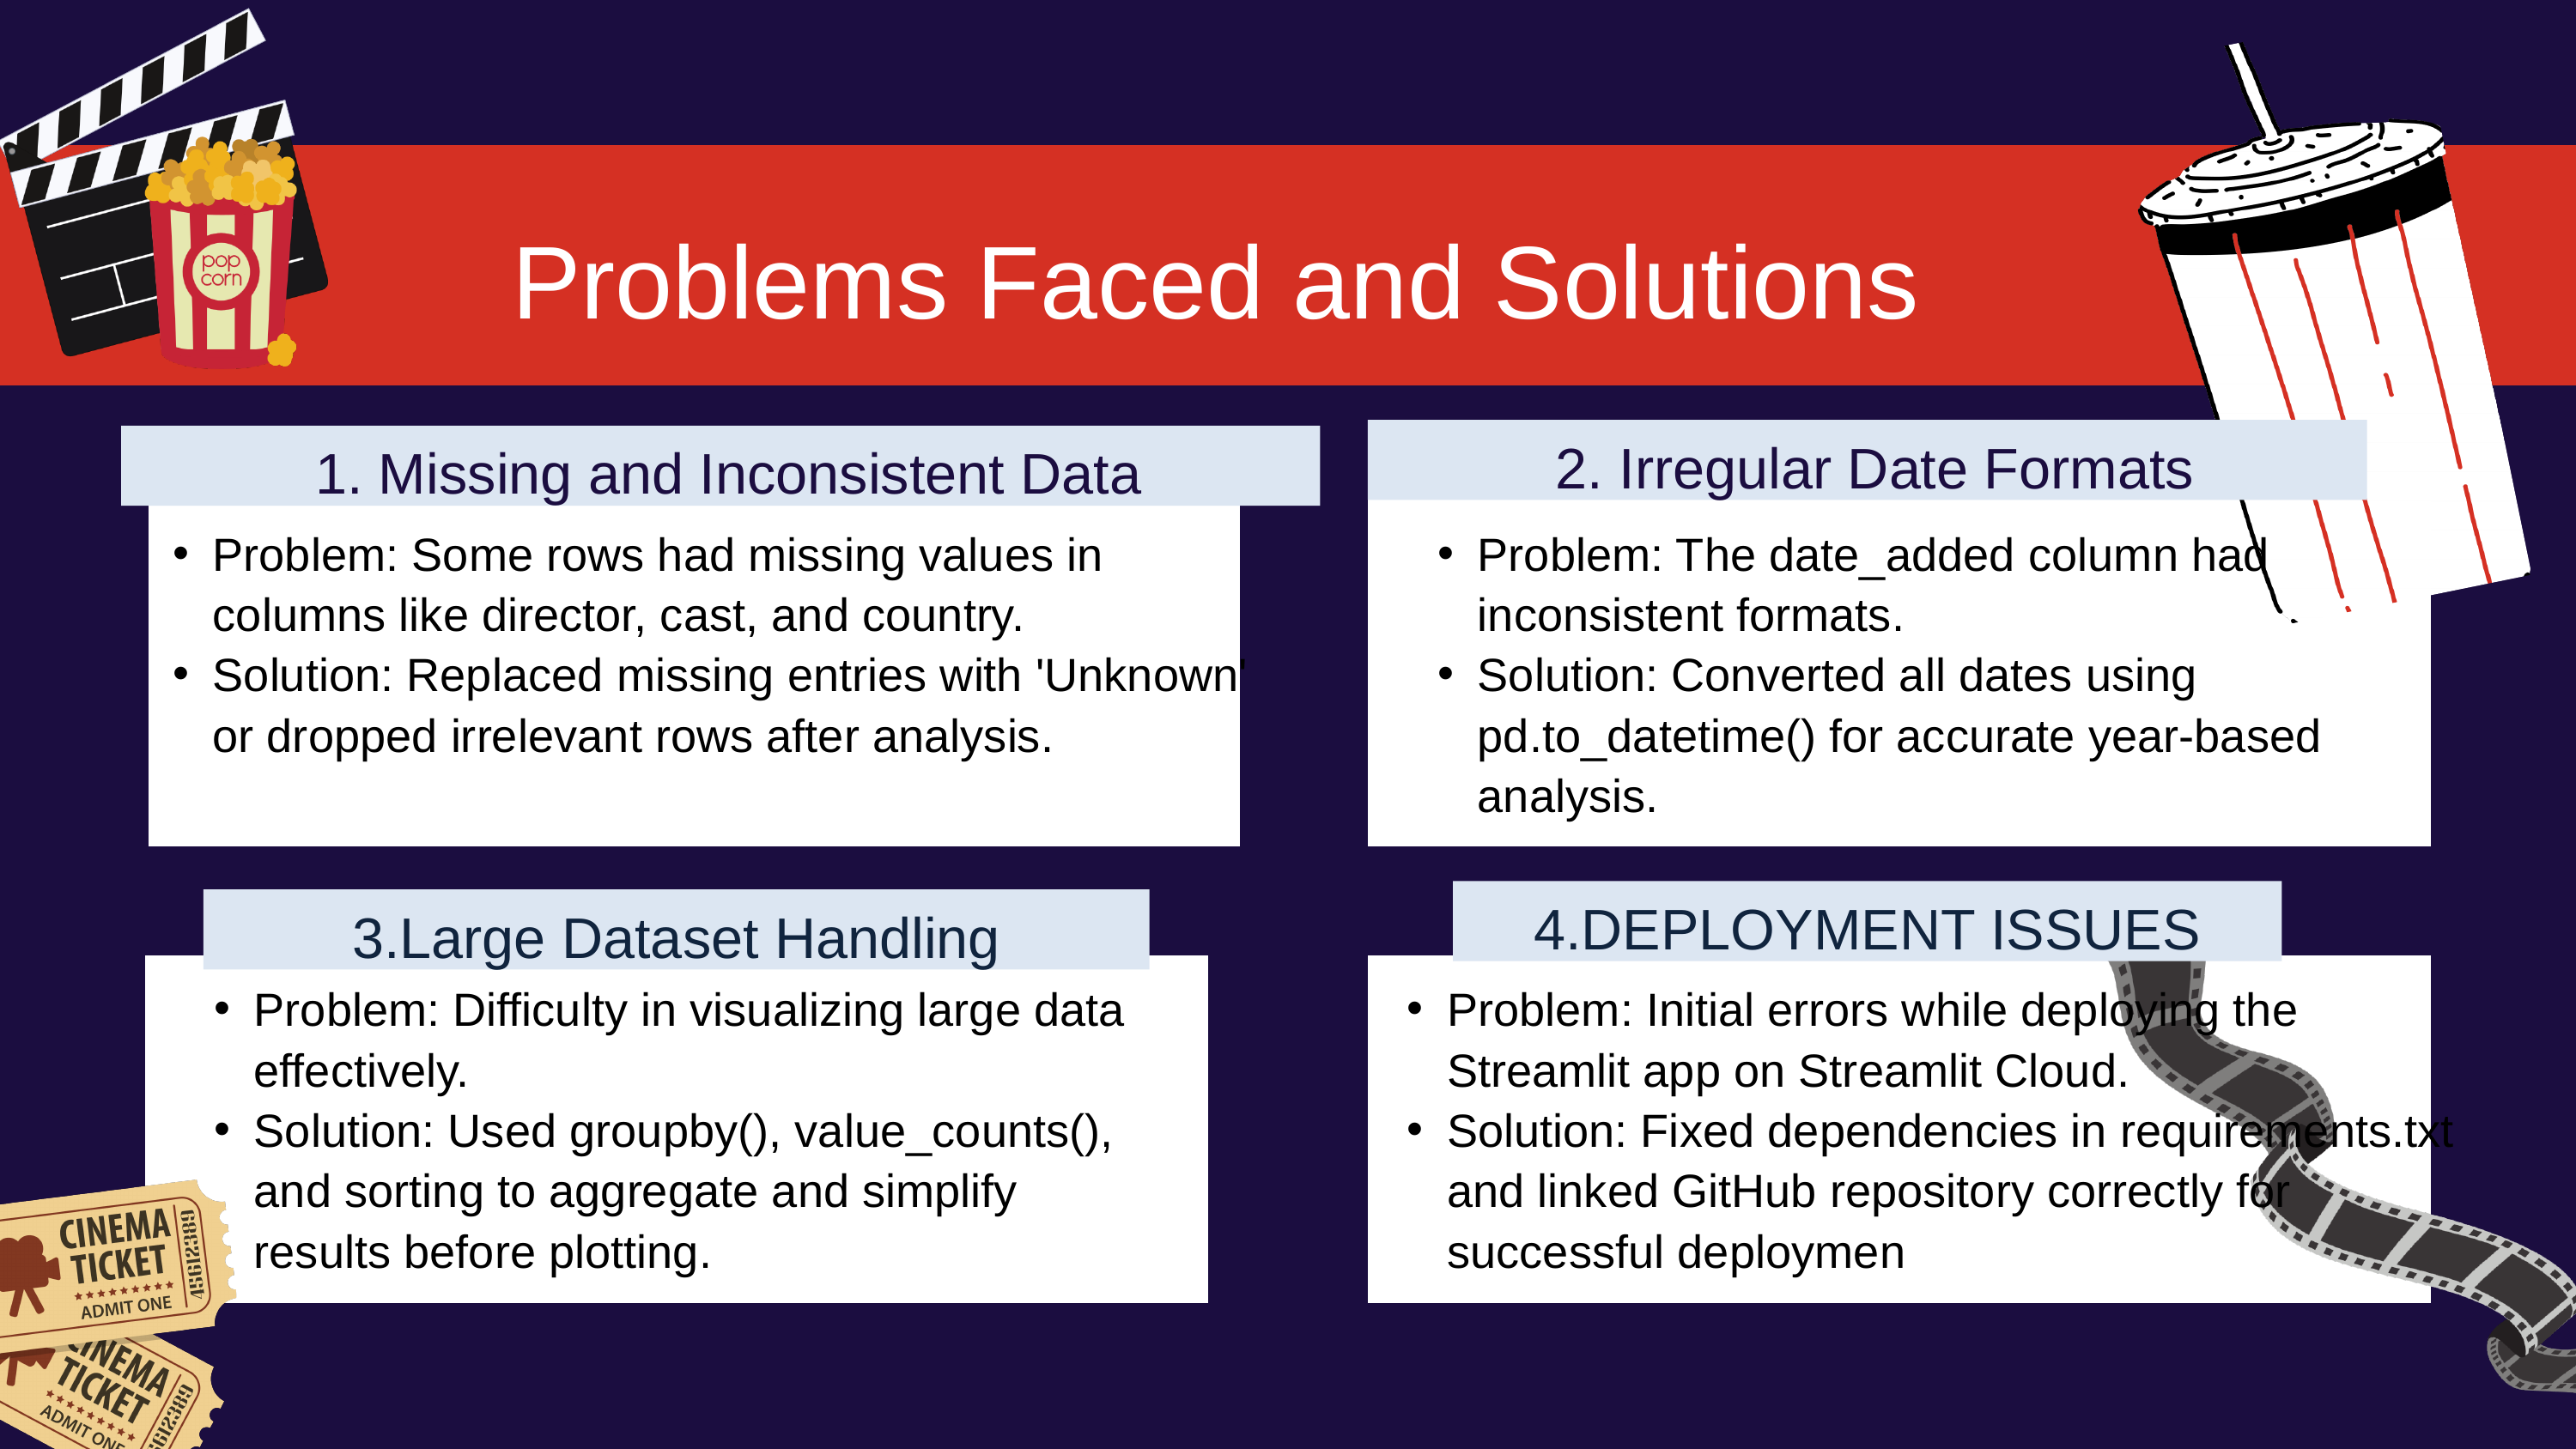

Problems Faced and Solutions
 2. Irregular Date Formats
 1. Missing and Inconsistent Data

Problem: Some rows had missing values in columns like director, cast, and country.
Solution: Replaced missing entries with 'Unknown' or dropped irrelevant rows after analysis.

Problem: The date_added column had inconsistent formats.
Solution: Converted all dates using pd.to_datetime() for accurate year-based analysis.

4.DEPLOYMENT ISSUES
3.Large Dataset Handling

Problem: Difficulty in visualizing large data effectively.
Solution: Used groupby(), value_counts(), and sorting to aggregate and simplify results before plotting.

Problem: Initial errors while deploying the Streamlit app on Streamlit Cloud.
Solution: Fixed dependencies in requirements.txt and linked GitHub repository correctly for successful deploymen

4